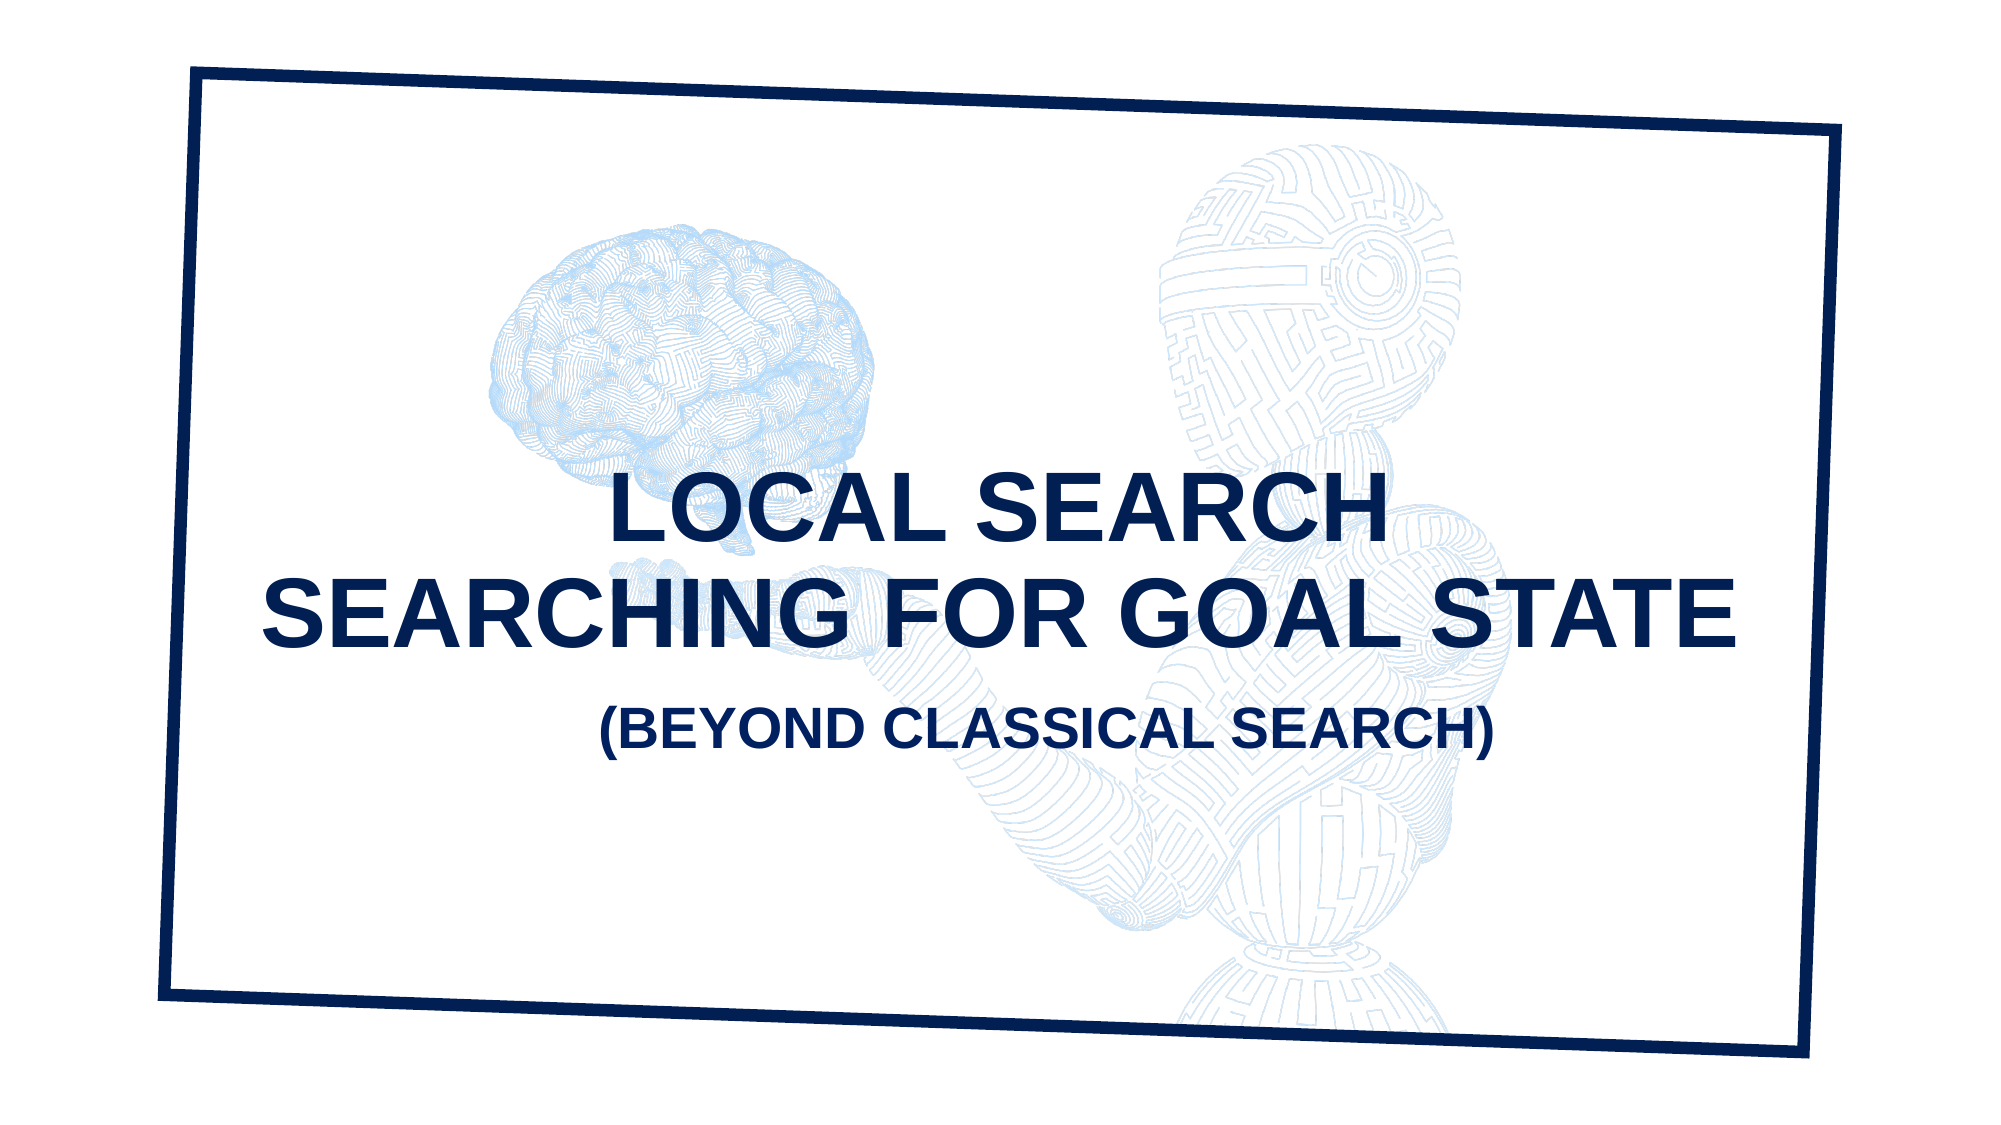

# LOCAL SEARCH SEARCHING FOR GOAL STATE
(BEYOND CLASSICAL SEARCH)